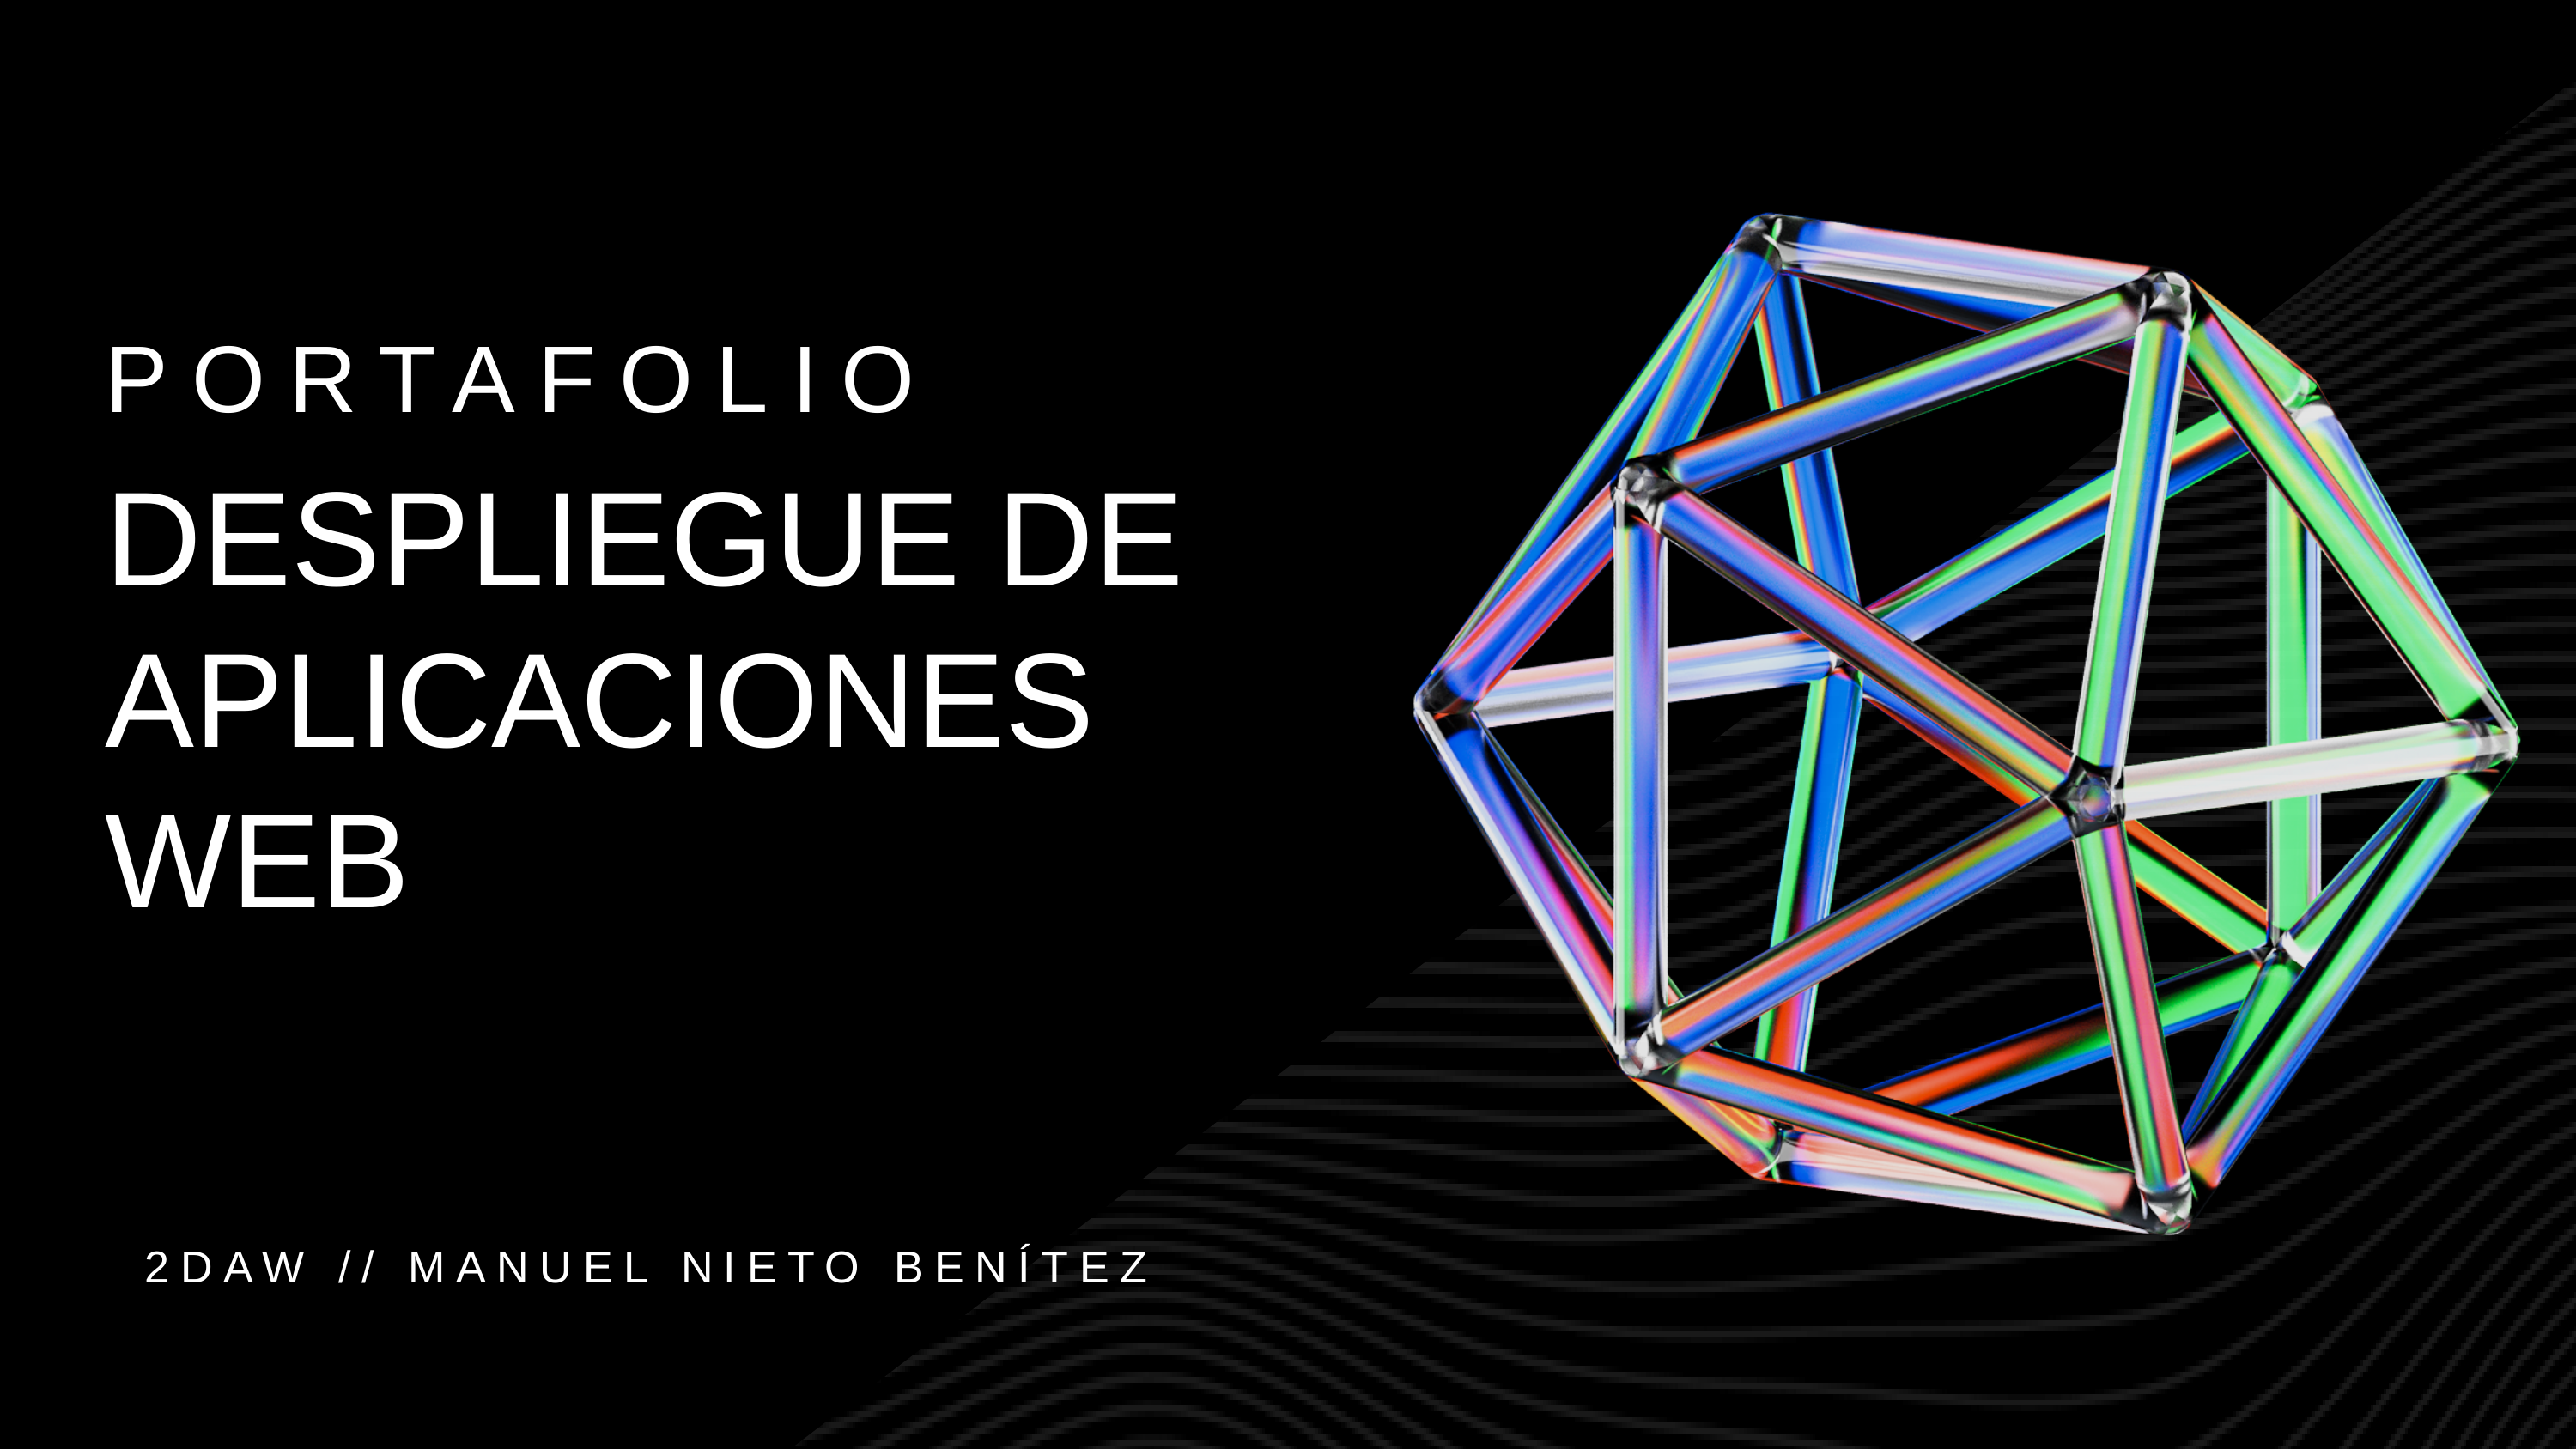

PORTAFOLIO
DESPLIEGUE DE APLICACIONES WEB

2DAW // MANUEL NIETO BENÍTEZ